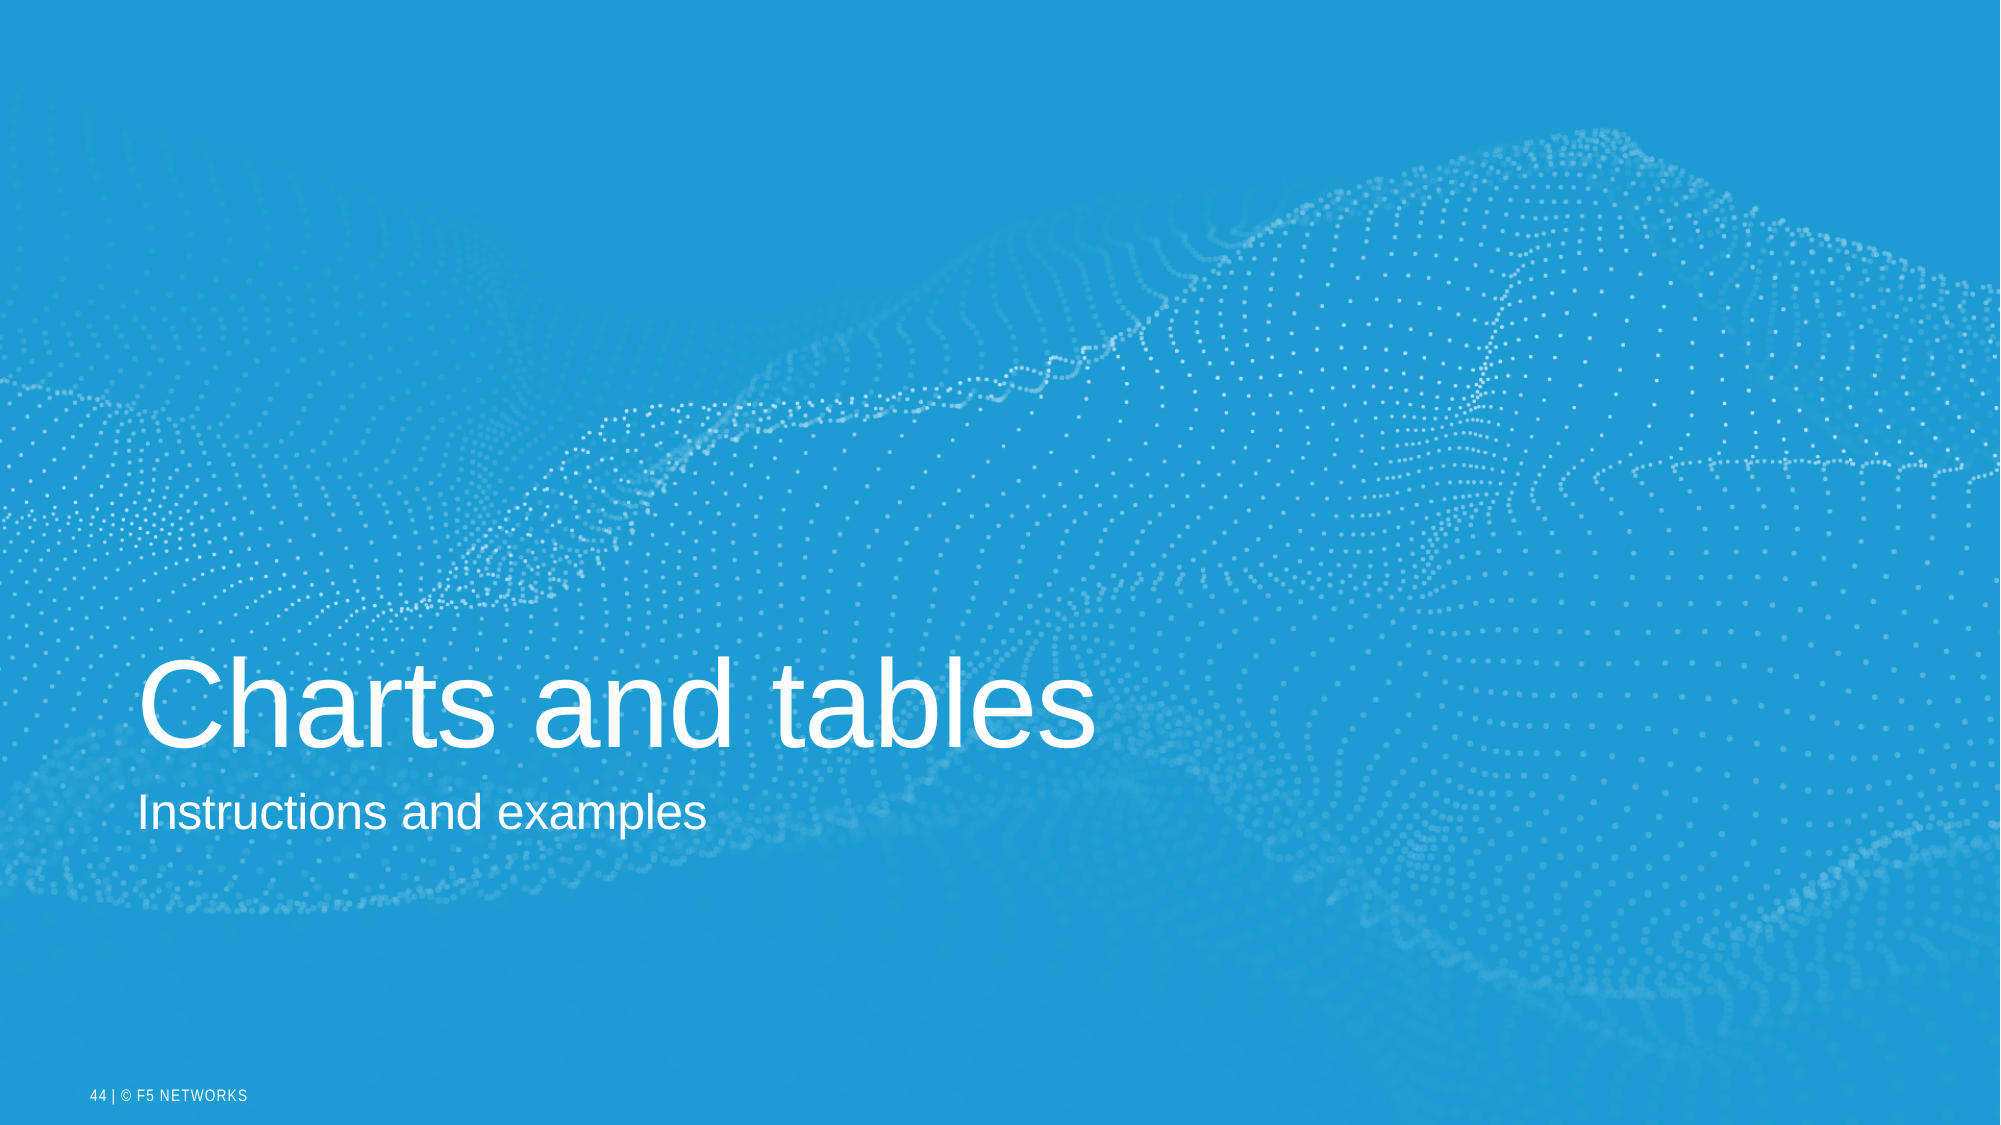

# Charts and tables
Instructions and examples